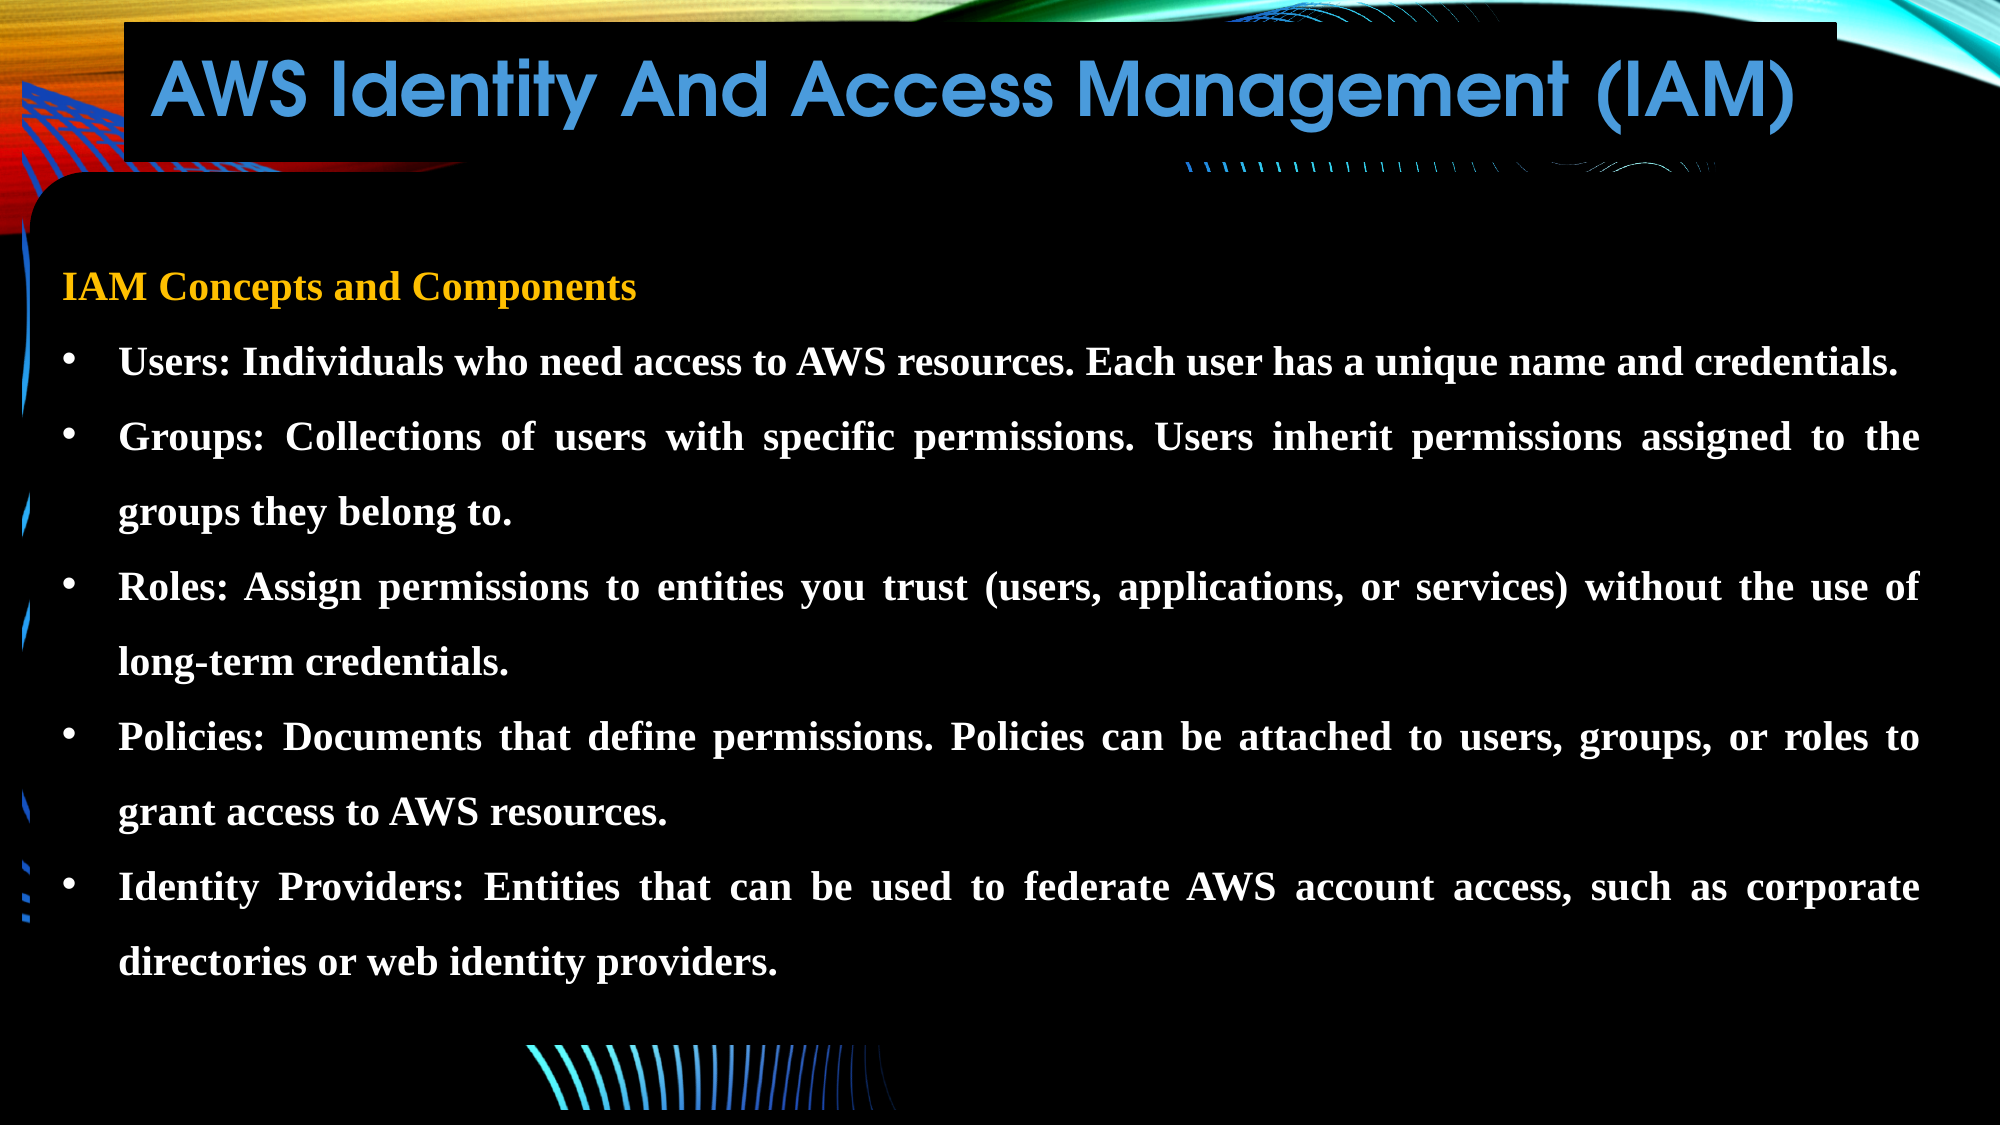

# AWS Identity And Access Management (IAM)
IAM Concepts and Components
Users: Individuals who need access to AWS resources. Each user has a unique name and credentials.
Groups: Collections of users with specific permissions. Users inherit permissions assigned to the groups they belong to.
Roles: Assign permissions to entities you trust (users, applications, or services) without the use of long-term credentials.
Policies: Documents that define permissions. Policies can be attached to users, groups, or roles to grant access to AWS resources.
Identity Providers: Entities that can be used to federate AWS account access, such as corporate directories or web identity providers.